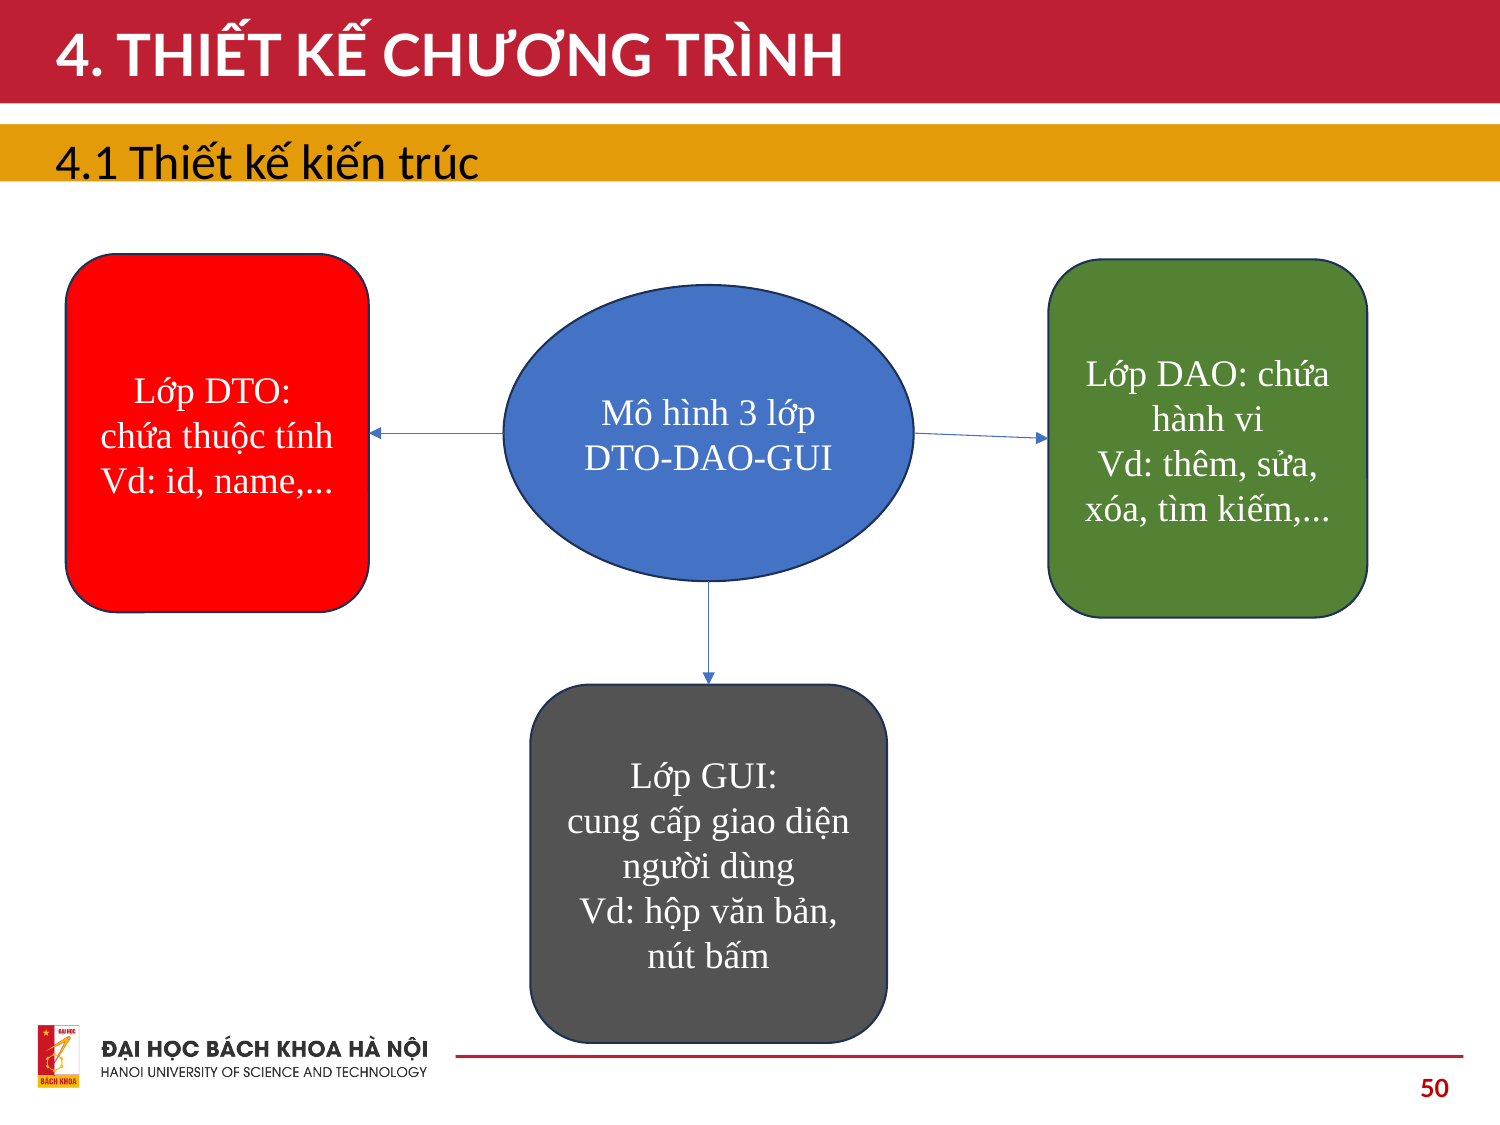

# 4. THIẾT KẾ CHƯƠNG TRÌNH
4.1 Thiết kế kiến trúc
Lớp DTO:
chứa thuộc tính
Vd: id, name,...
Lớp DAO: chứa hành vi
Vd: thêm, sửa, xóa, tìm kiếm,...
Mô hình 3 lớp DTO-DAO-GUI
Lớp GUI:
cung cấp giao diện người dùng
Vd: hộp văn bản, nút bấm
50